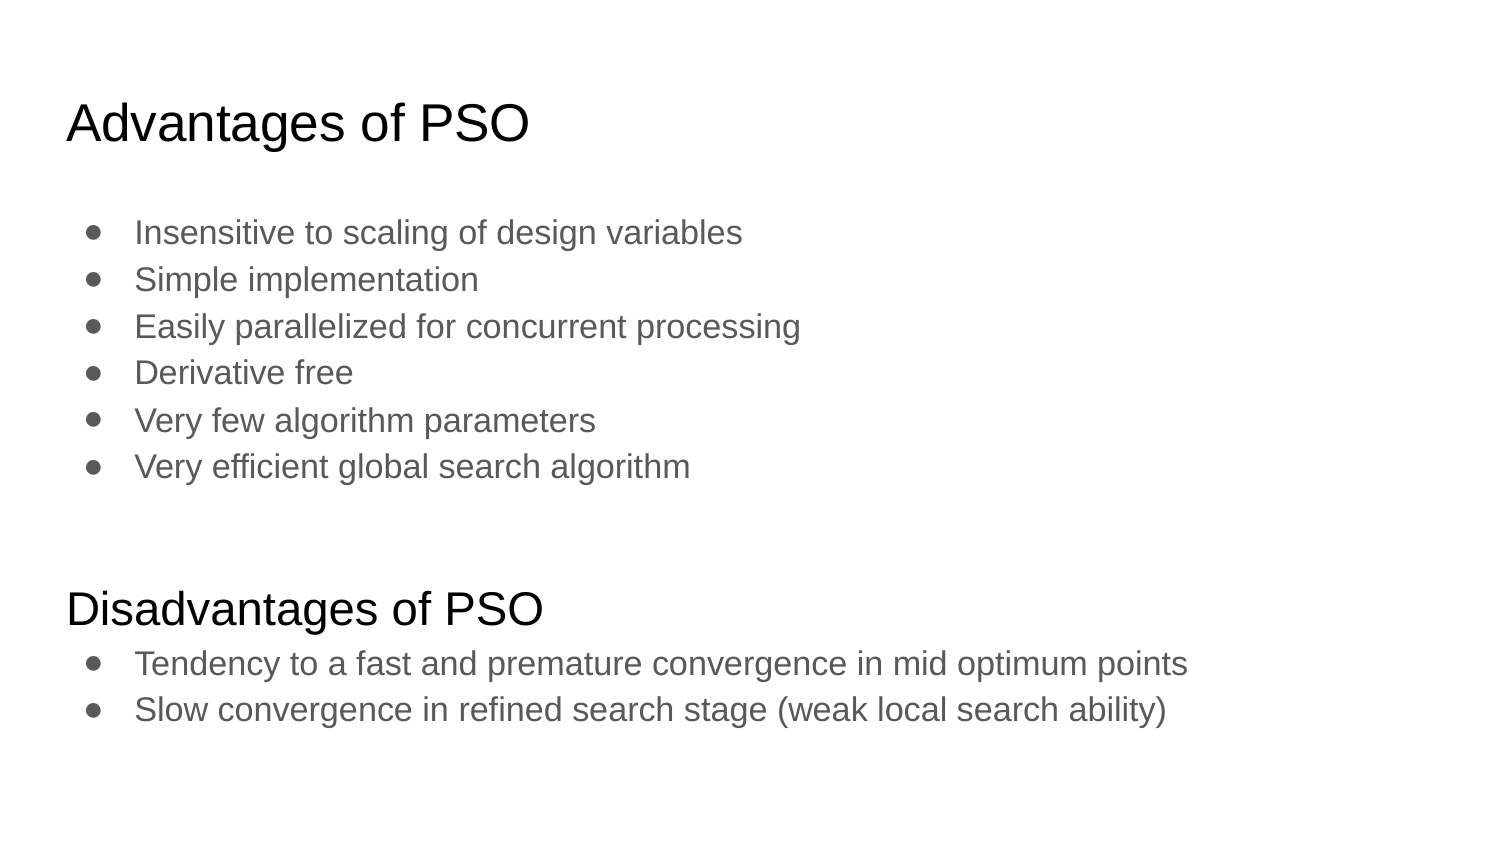

# Advantages of PSO
Insensitive to scaling of design variables
Simple implementation
Easily parallelized for concurrent processing
Derivative free
Very few algorithm parameters
Very efficient global search algorithm

Disadvantages of PSO
Tendency to a fast and premature convergence in mid optimum points
Slow convergence in refined search stage (weak local search ability)